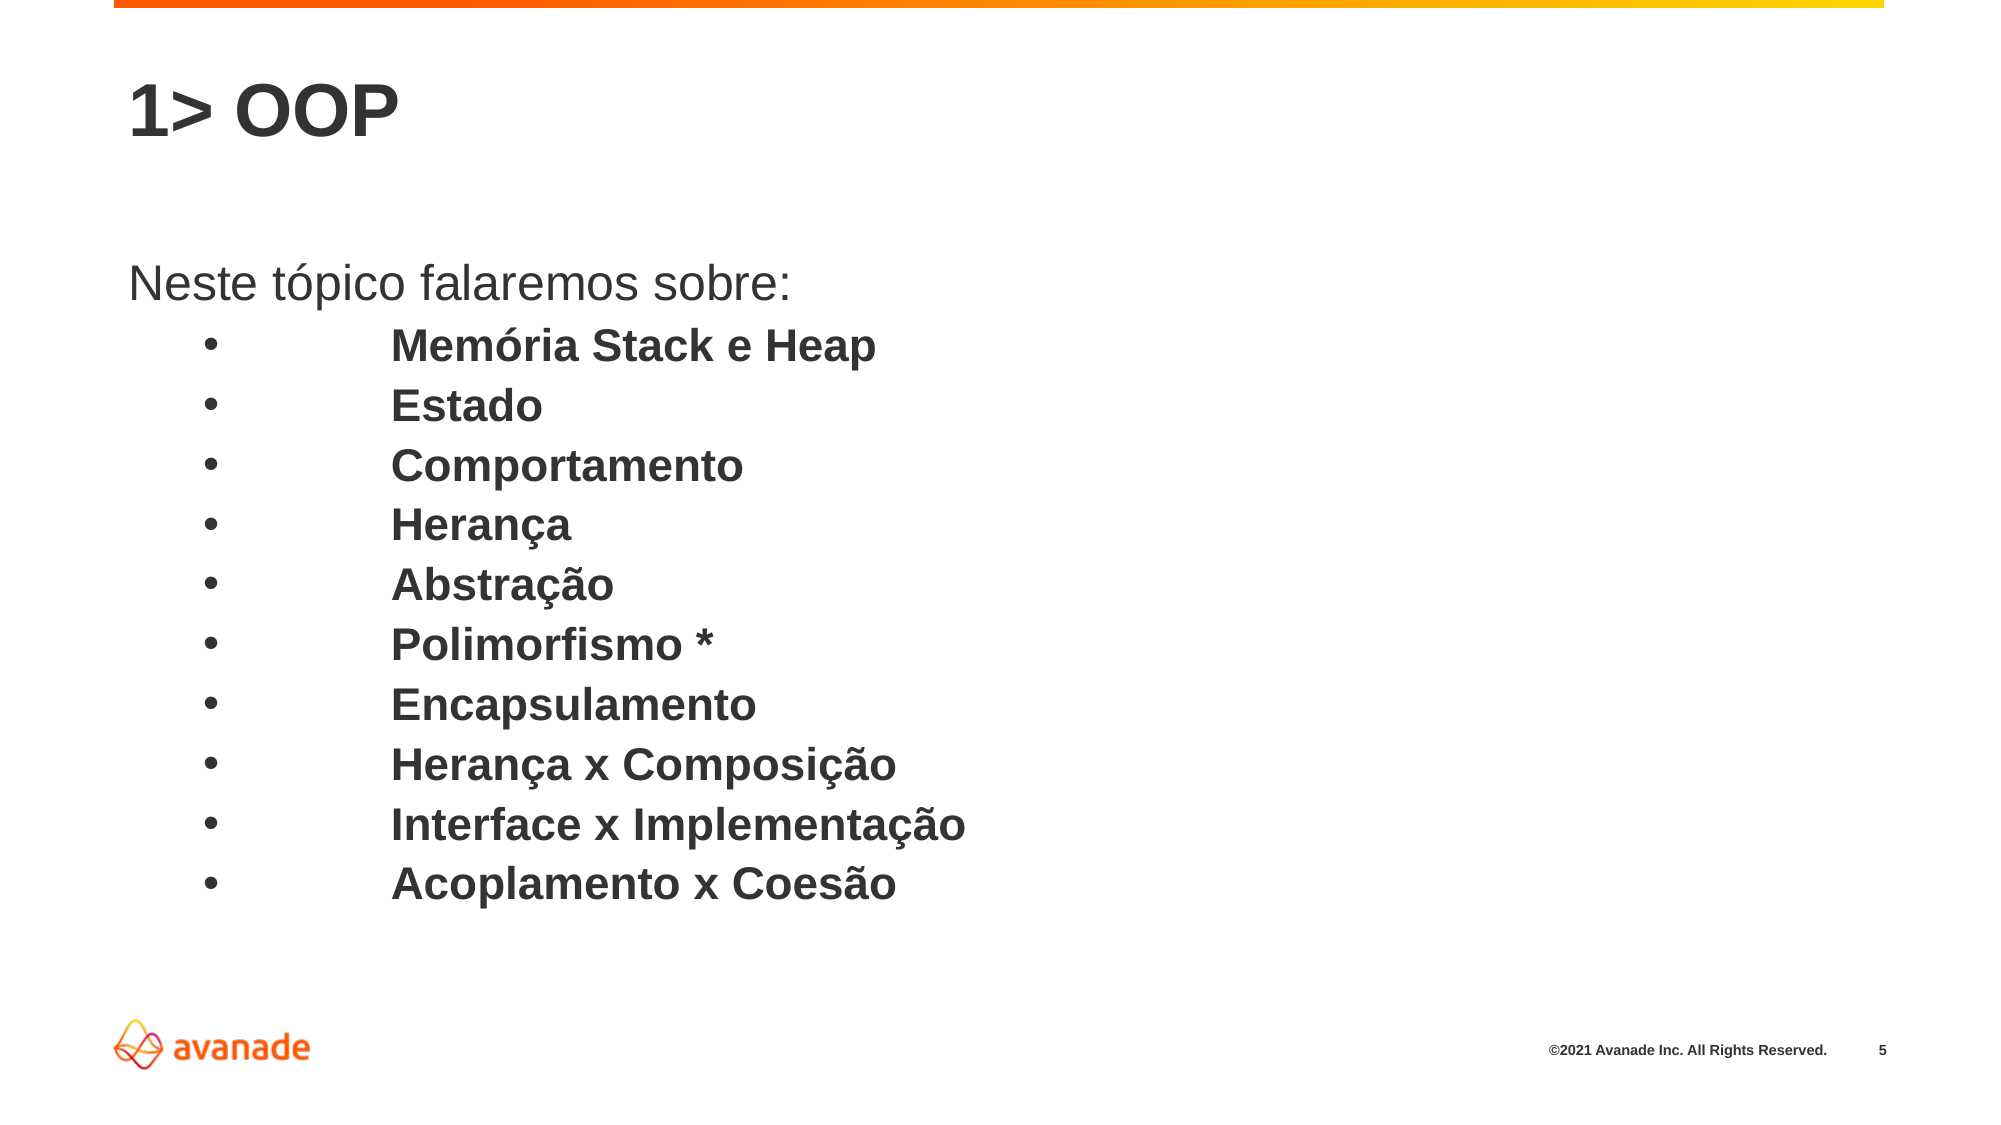

# 1> OOP
Neste tópico falaremos sobre:
	Memória Stack e Heap
	Estado
	Comportamento
	Herança
	Abstração
	Polimorfismo *
	Encapsulamento
	Herança x Composição
	Interface x Implementação
	Acoplamento x Coesão